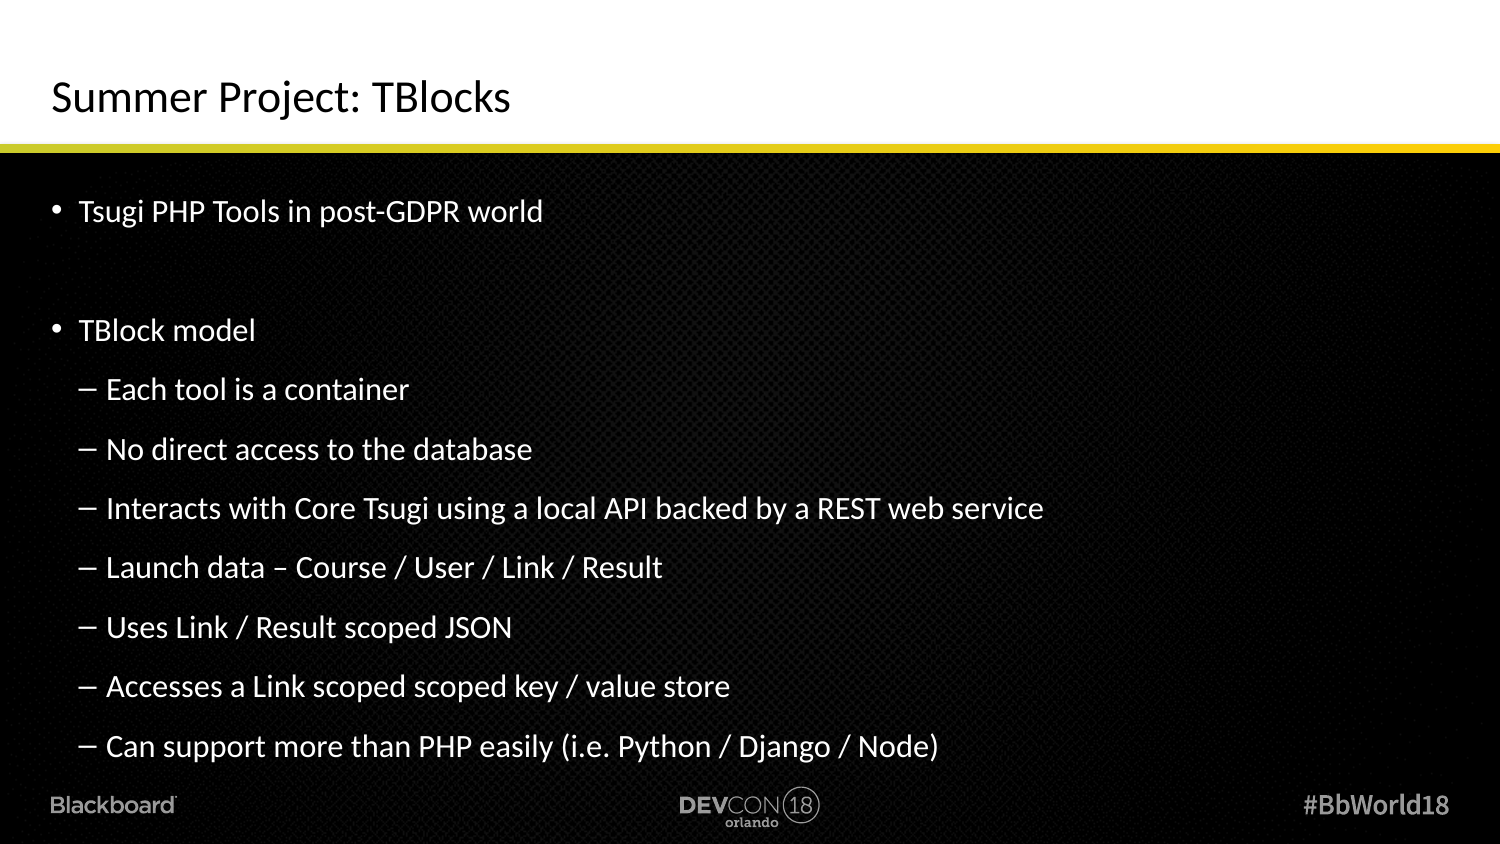

# Summer Project: TBlocks
Tsugi PHP Tools in post-GDPR world

TBlock model
Each tool is a container
No direct access to the database
Interacts with Core Tsugi using a local API backed by a REST web service
Launch data – Course / User / Link / Result
Uses Link / Result scoped JSON
Accesses a Link scoped scoped key / value store
Can support more than PHP easily (i.e. Python / Django / Node)